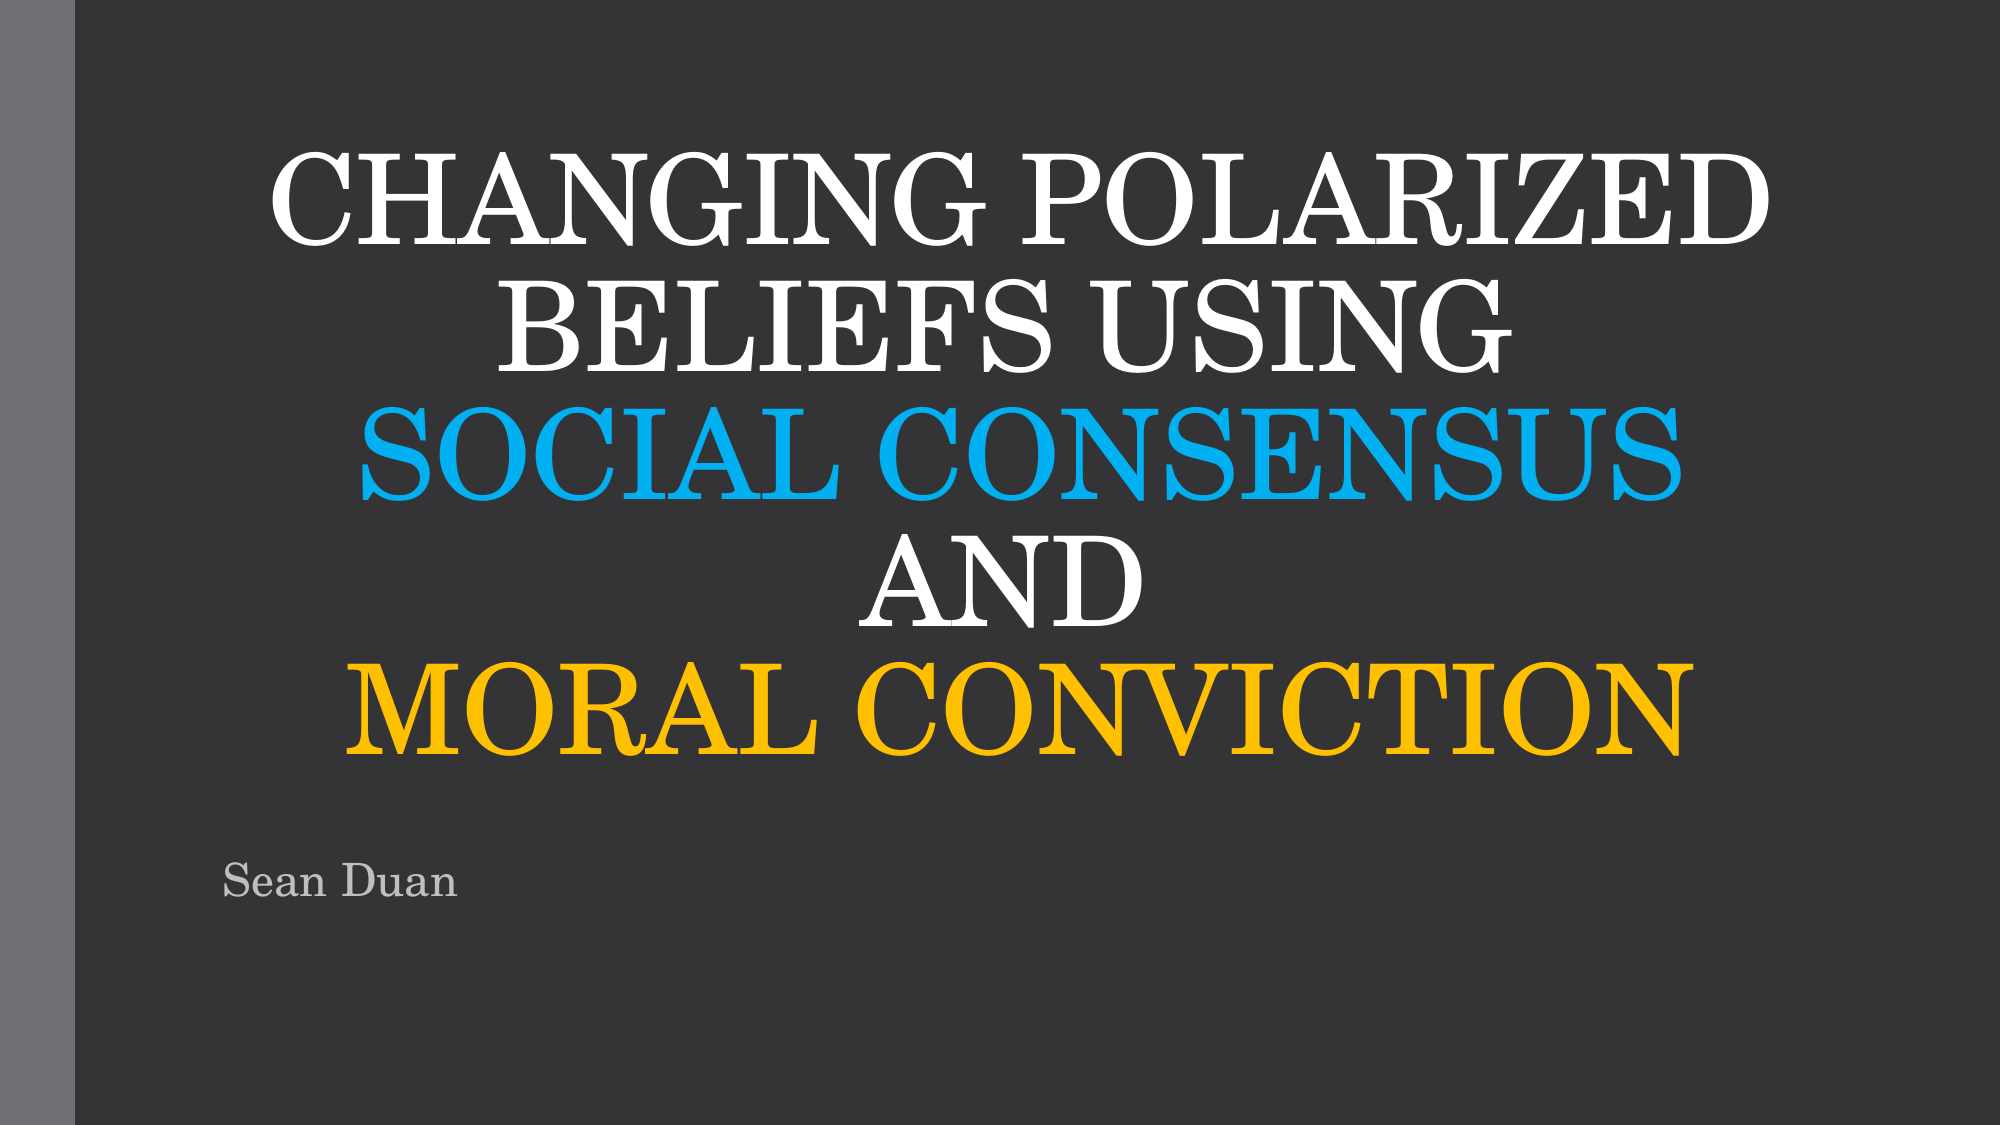

# CHANGING POLARIZED BELIEFS USING SOCIAL CONSENSUS AND MORAL CONVICTION
Sean Duan